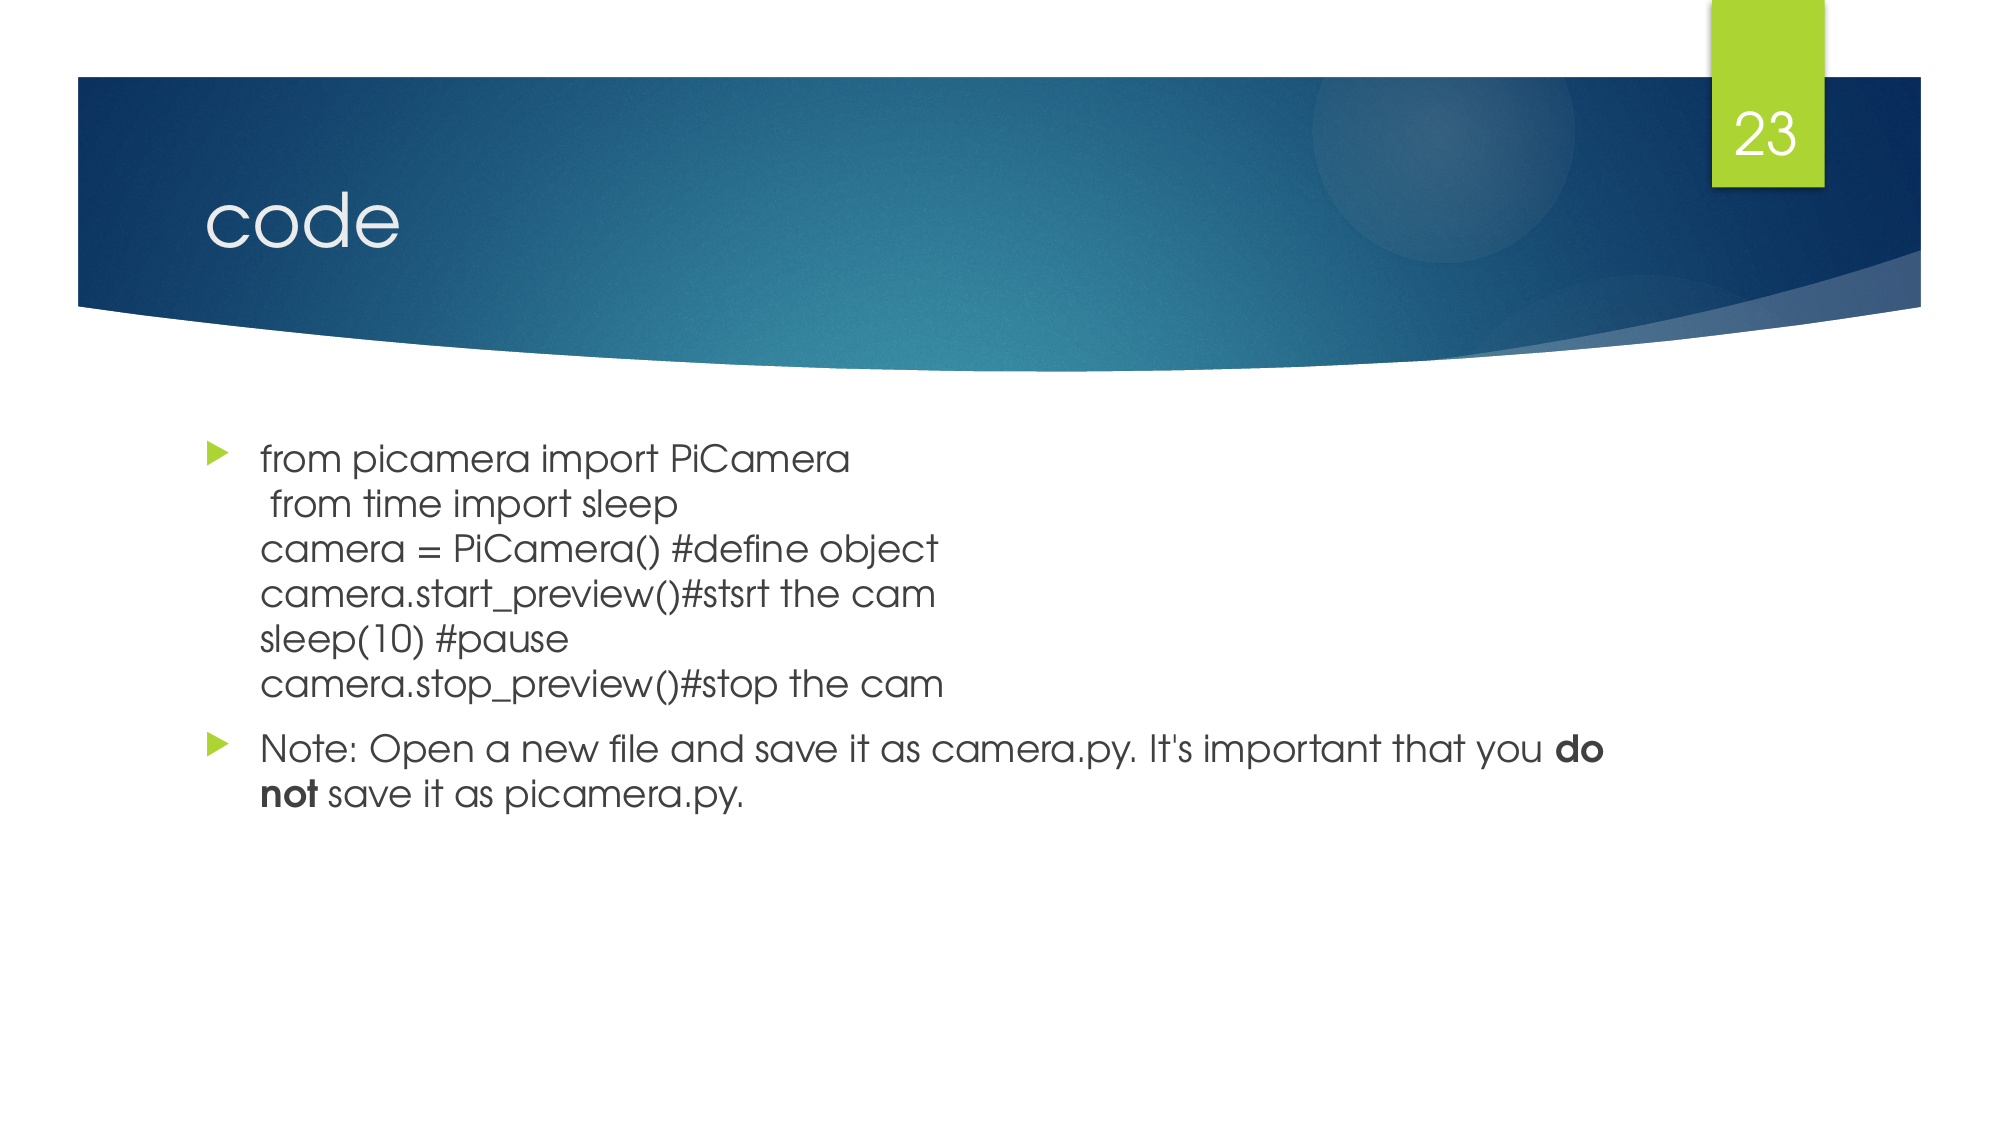

23
# code
from picamera import PiCamera
 from time import sleep
camera = PiCamera() #define object
camera.start_preview()#stsrt the cam
sleep(10) #pause
camera.stop_preview()#stop the cam
Note: Open a new file and save it as camera.py. It's important that you do not save it as picamera.py.